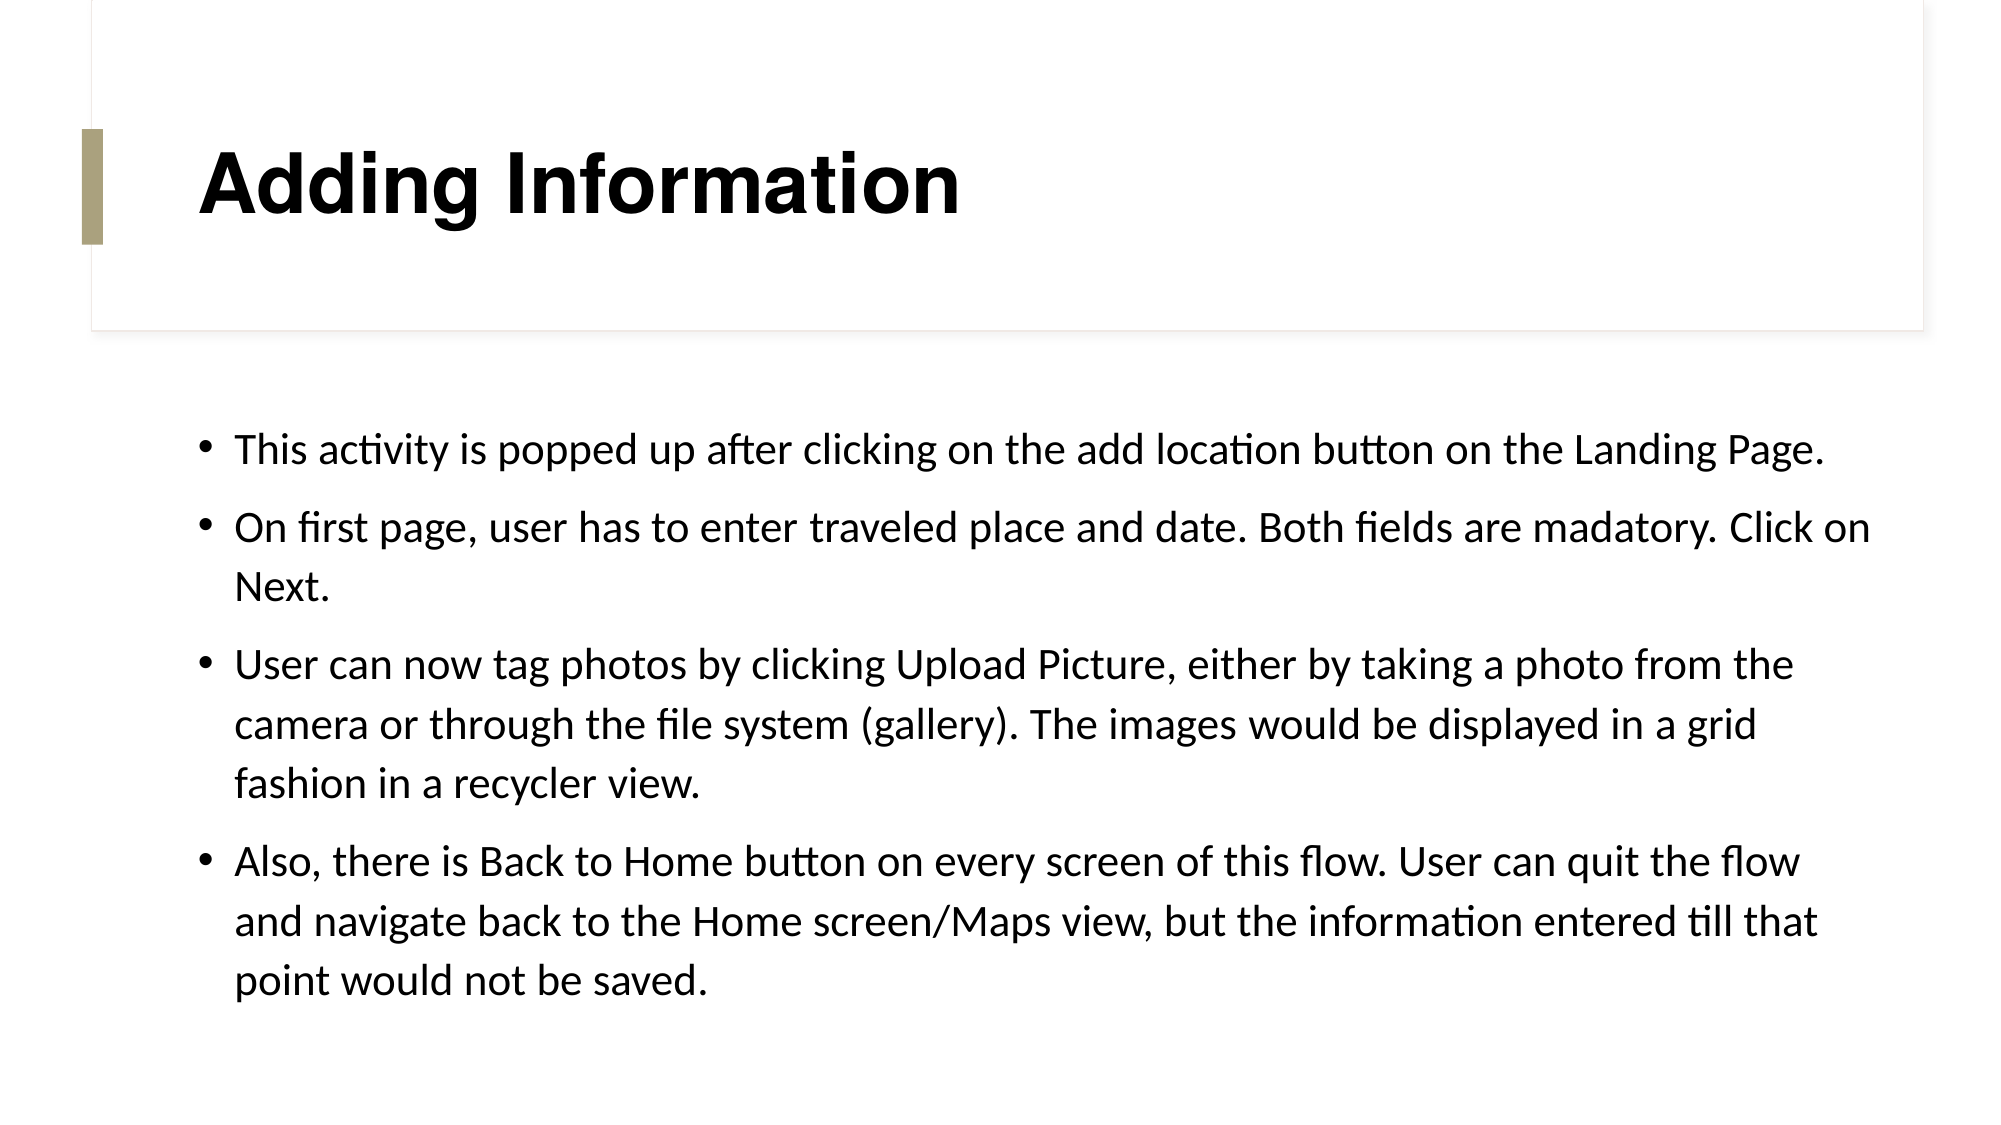

# Adding Information
This activity is popped up after clicking on the add location button on the Landing Page.
On first page, user has to enter traveled place and date. Both fields are madatory. Click on Next.
User can now tag photos by clicking Upload Picture, either by taking a photo from the camera or through the file system (gallery). The images would be displayed in a grid fashion in a recycler view.
Also, there is Back to Home button on every screen of this flow. User can quit the flow and navigate back to the Home screen/Maps view, but the information entered till that point would not be saved.